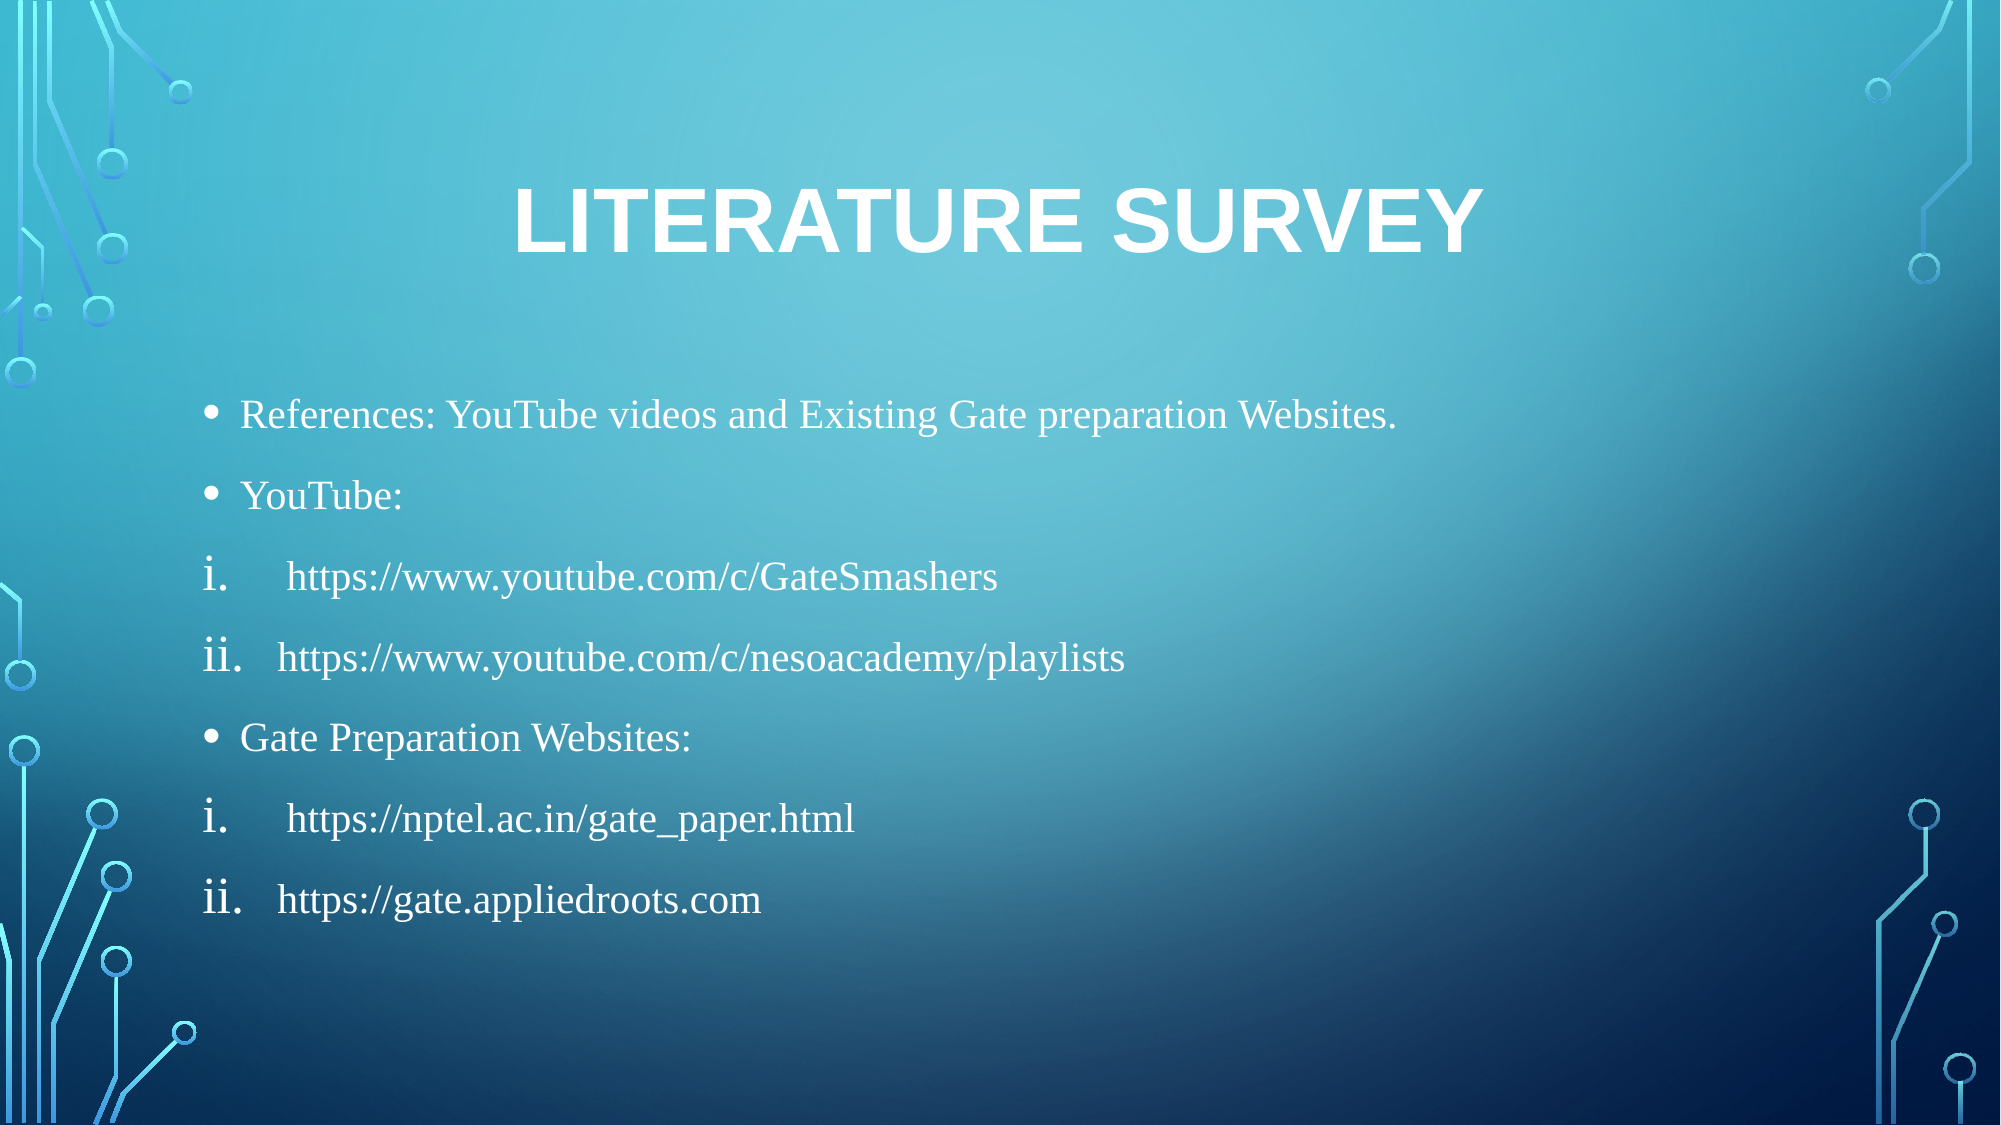

# Literature survey
References: YouTube videos and Existing Gate preparation Websites.
YouTube:
https://www.youtube.com/c/GateSmashers
https://www.youtube.com/c/nesoacademy/playlists
Gate Preparation Websites:
https://nptel.ac.in/gate_paper.html
https://gate.appliedroots.com